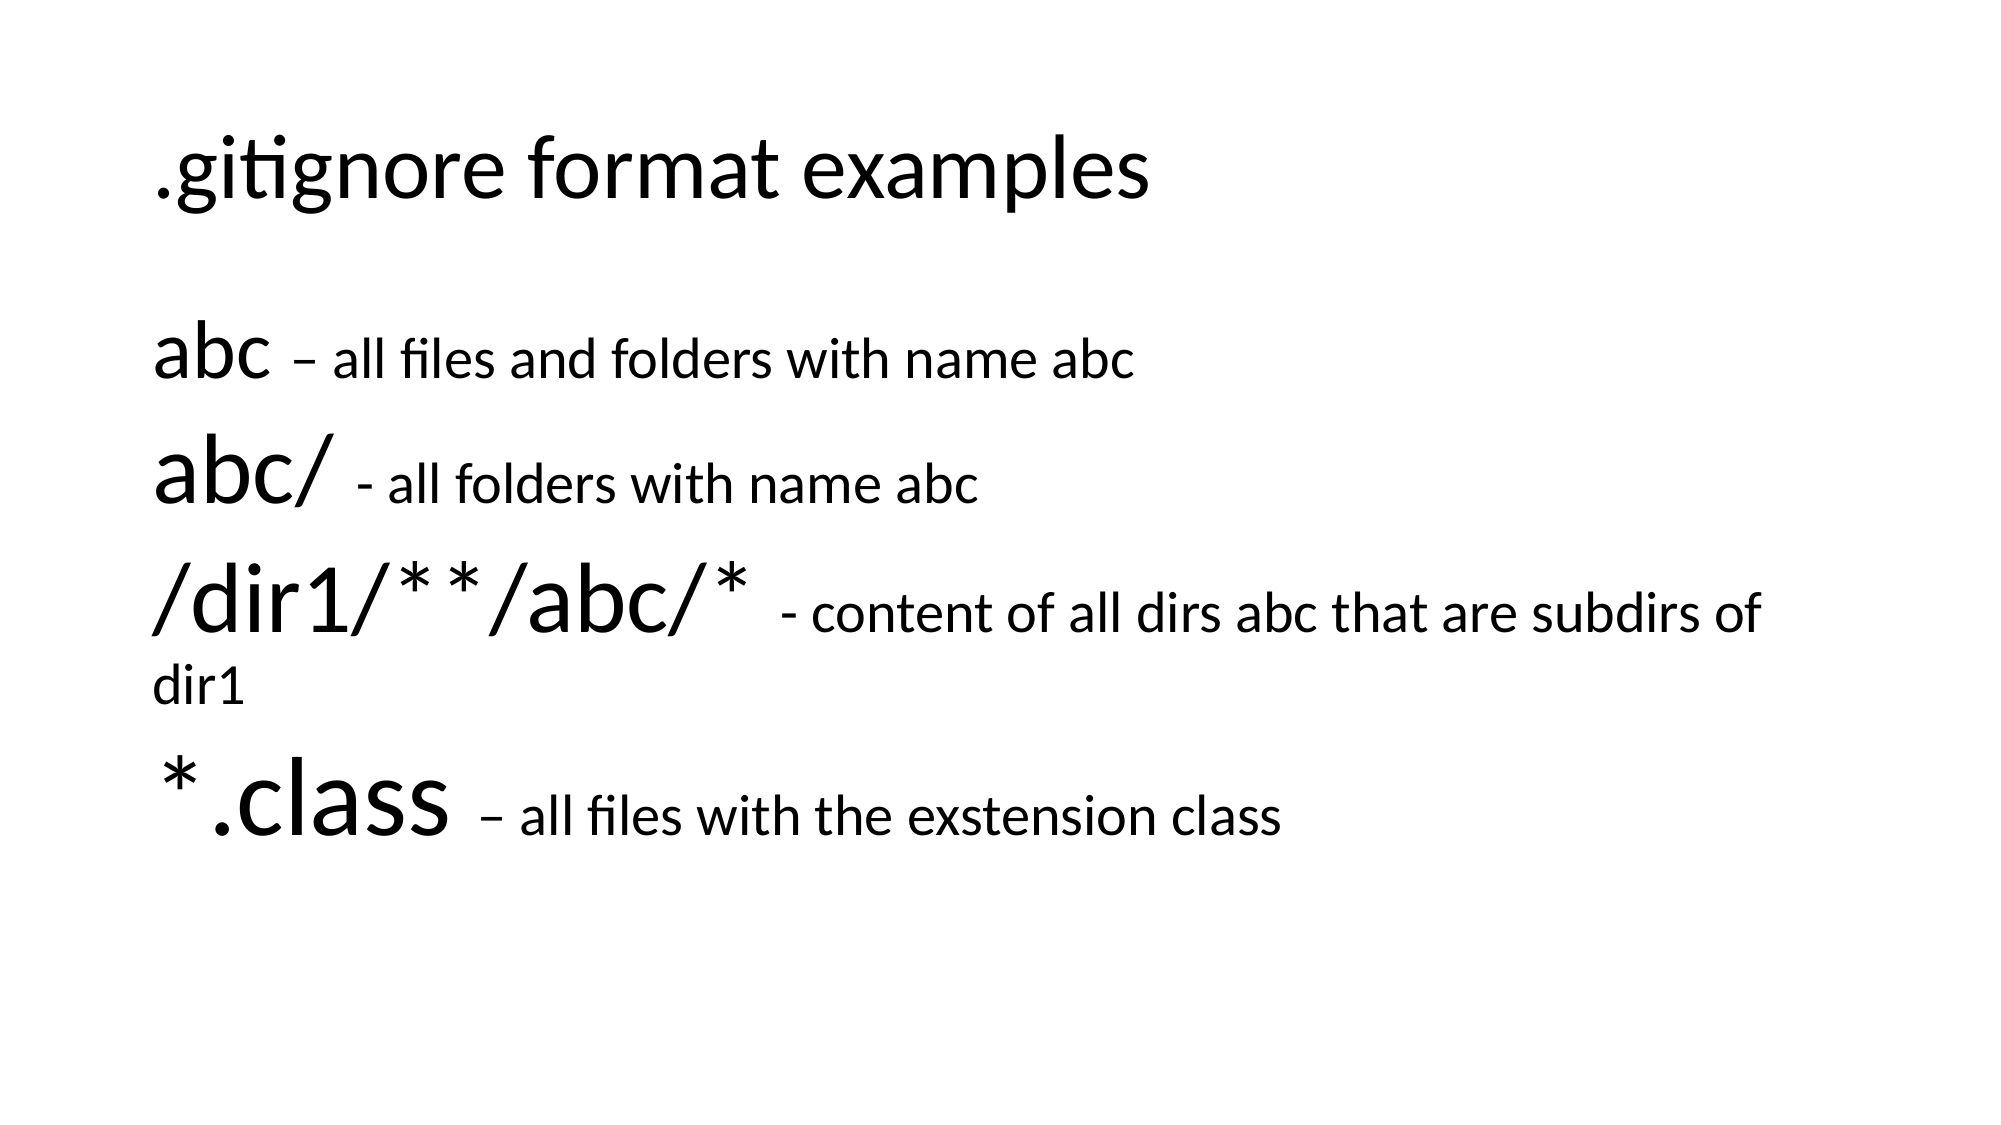

# .gitignore format examples
abc – all files and folders with name abc
abc/ - all folders with name abc
/dir1/**/abc/* - content of all dirs abc that are subdirs of dir1
*.class – all files with the exstension class